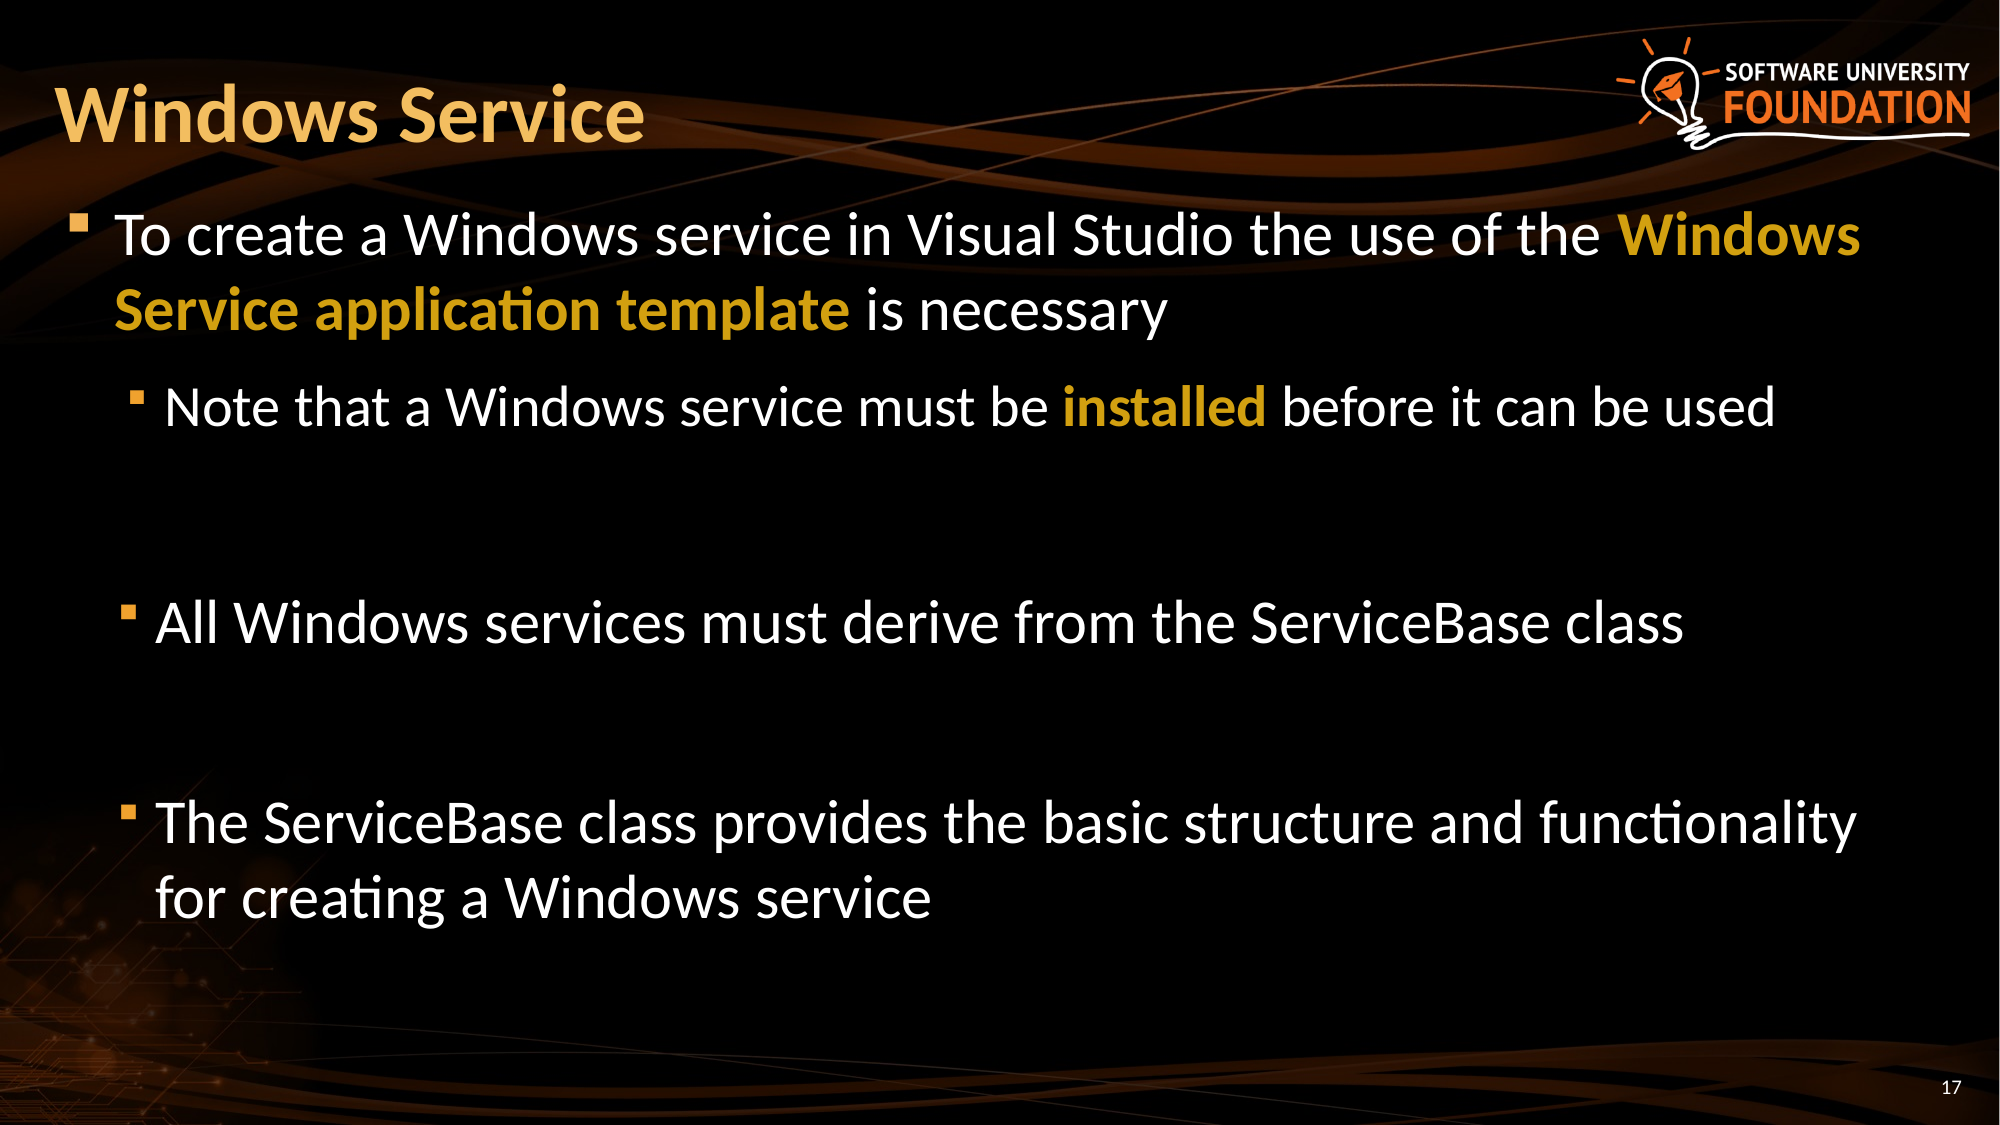

Windows Service
To create a Windows service in Visual Studio the use of the Windows Service application template is necessary
Note that a Windows service must be installed before it can be used
All Windows services must derive from the ServiceBase class

The ServiceBase class provides the basic structure and functionality for creating a Windows service
17